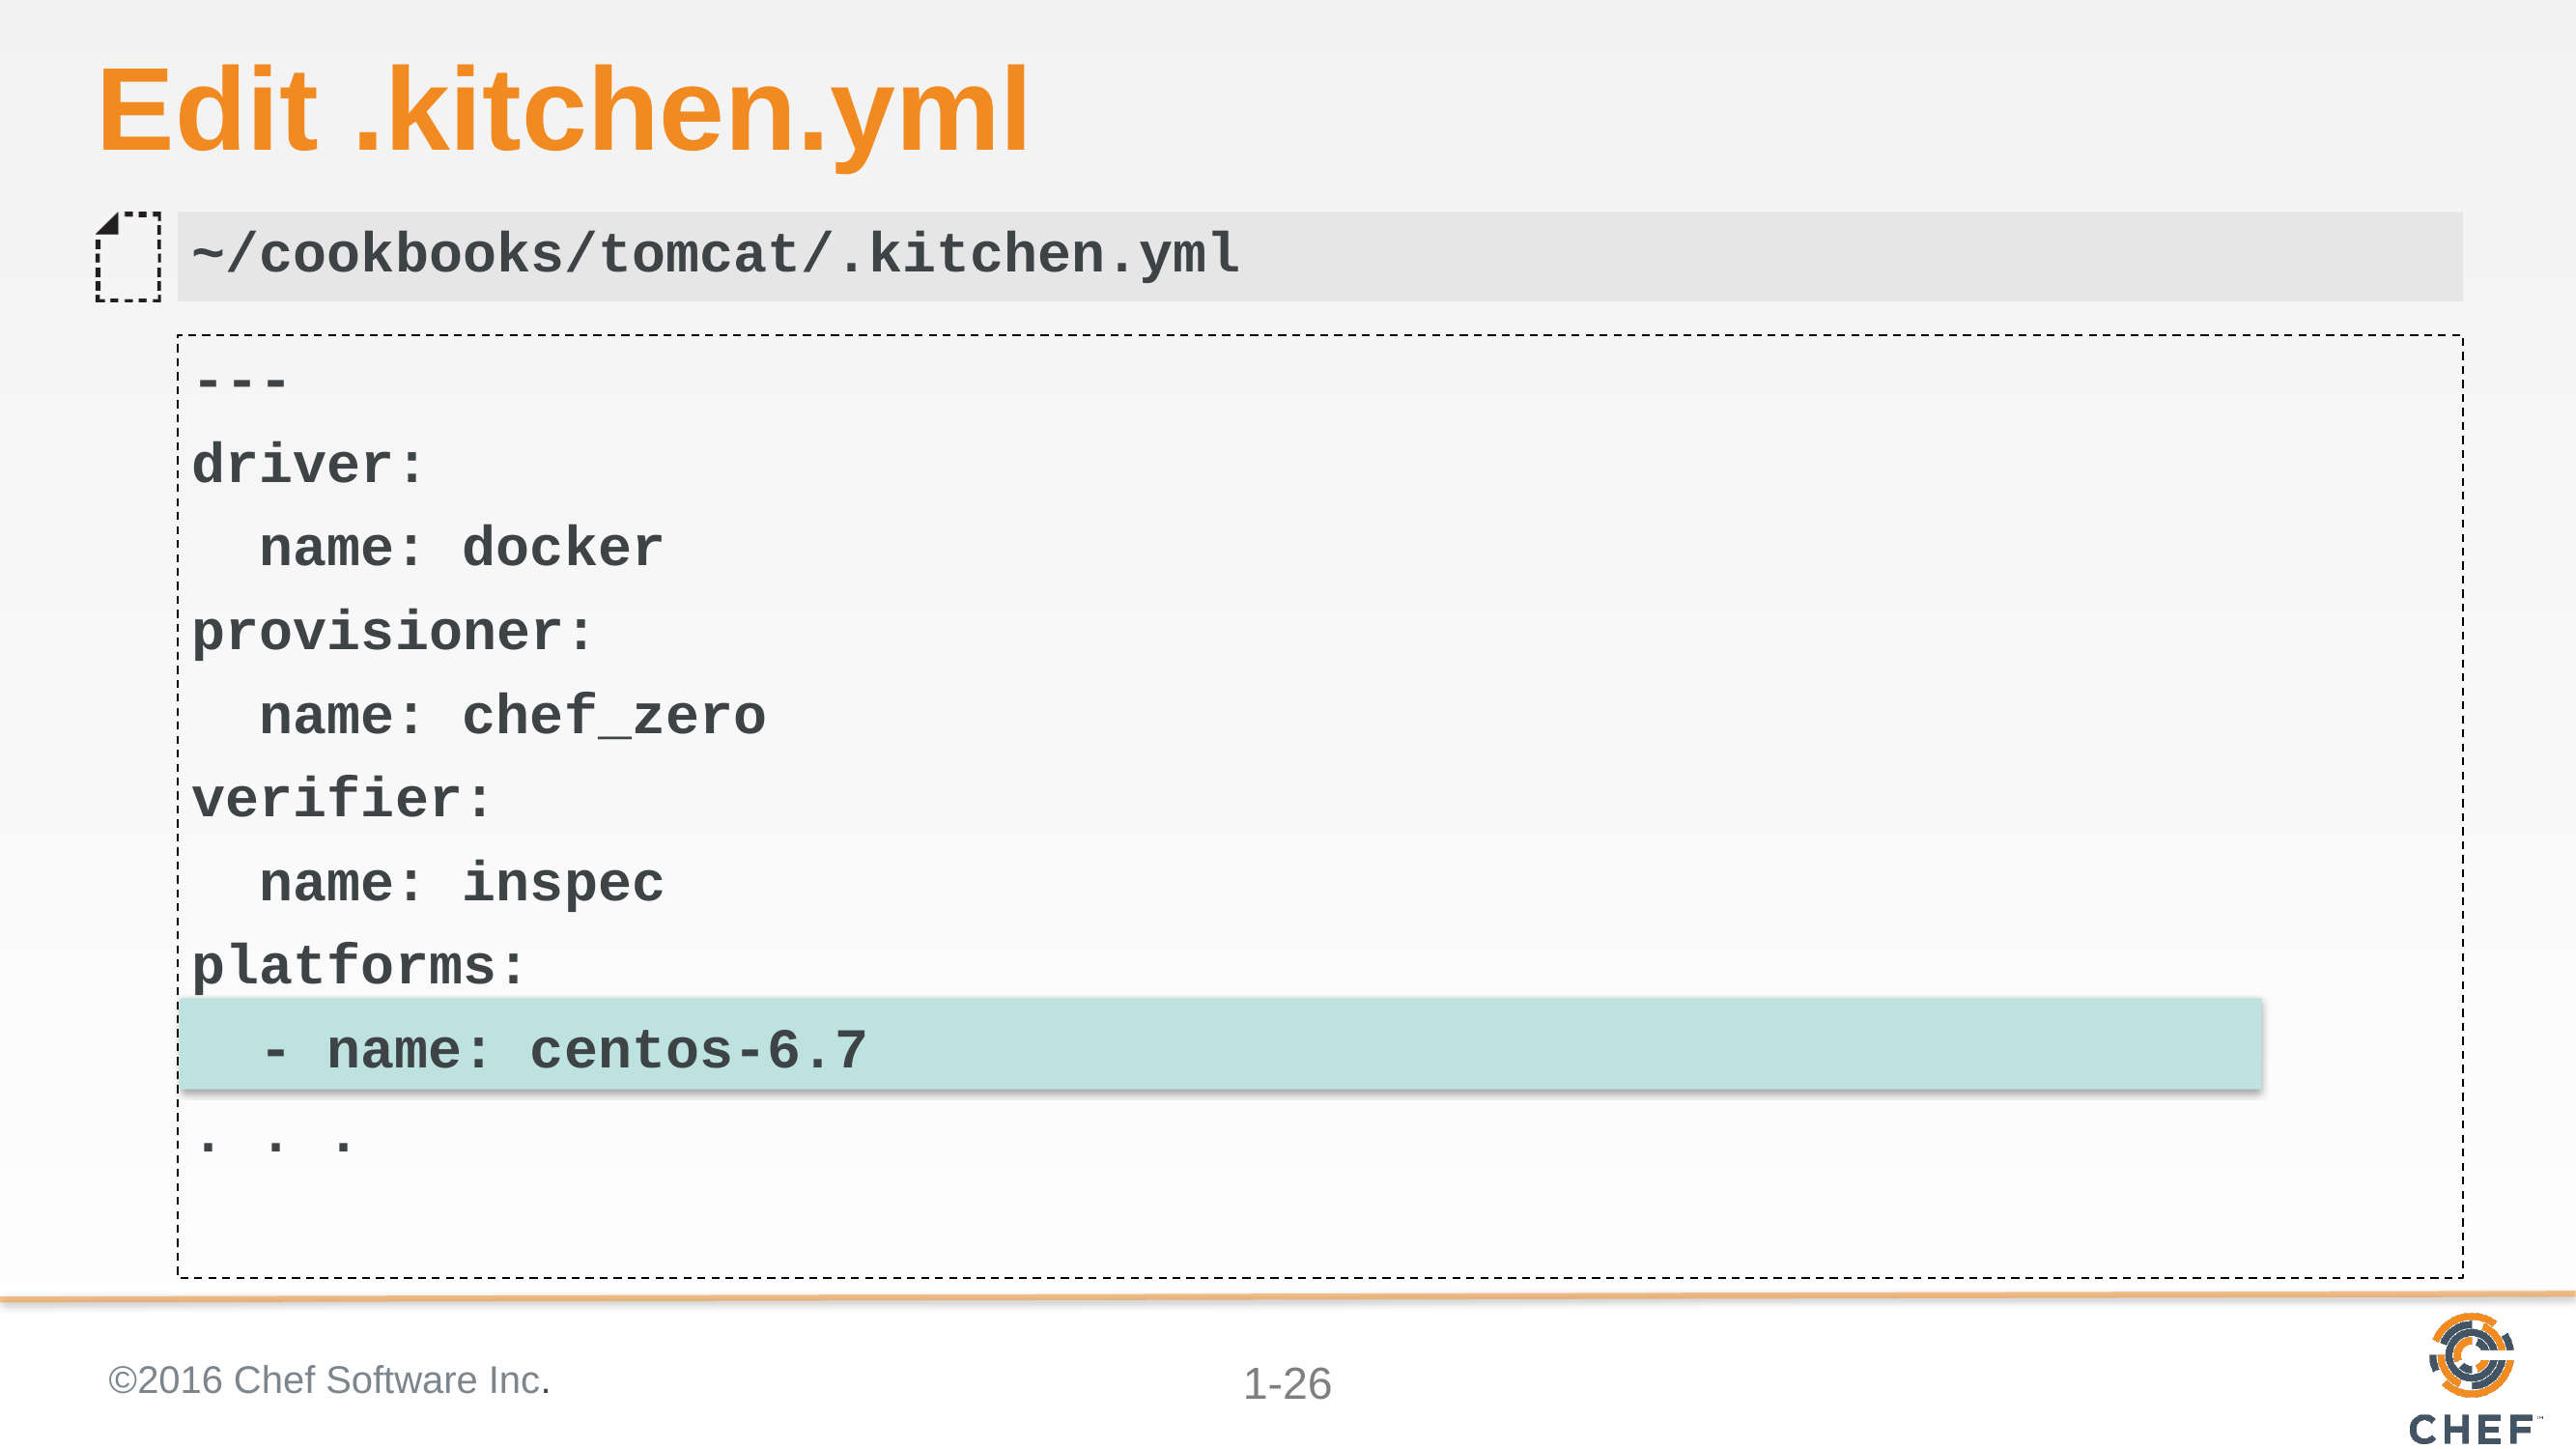

# Edit .kitchen.yml
~/cookbooks/tomcat/.kitchen.yml
---
driver:
  name: docker
provisioner:
  name: chef_zero
verifier:
  name: inspec
platforms:
  - name: centos-6.7
. . .